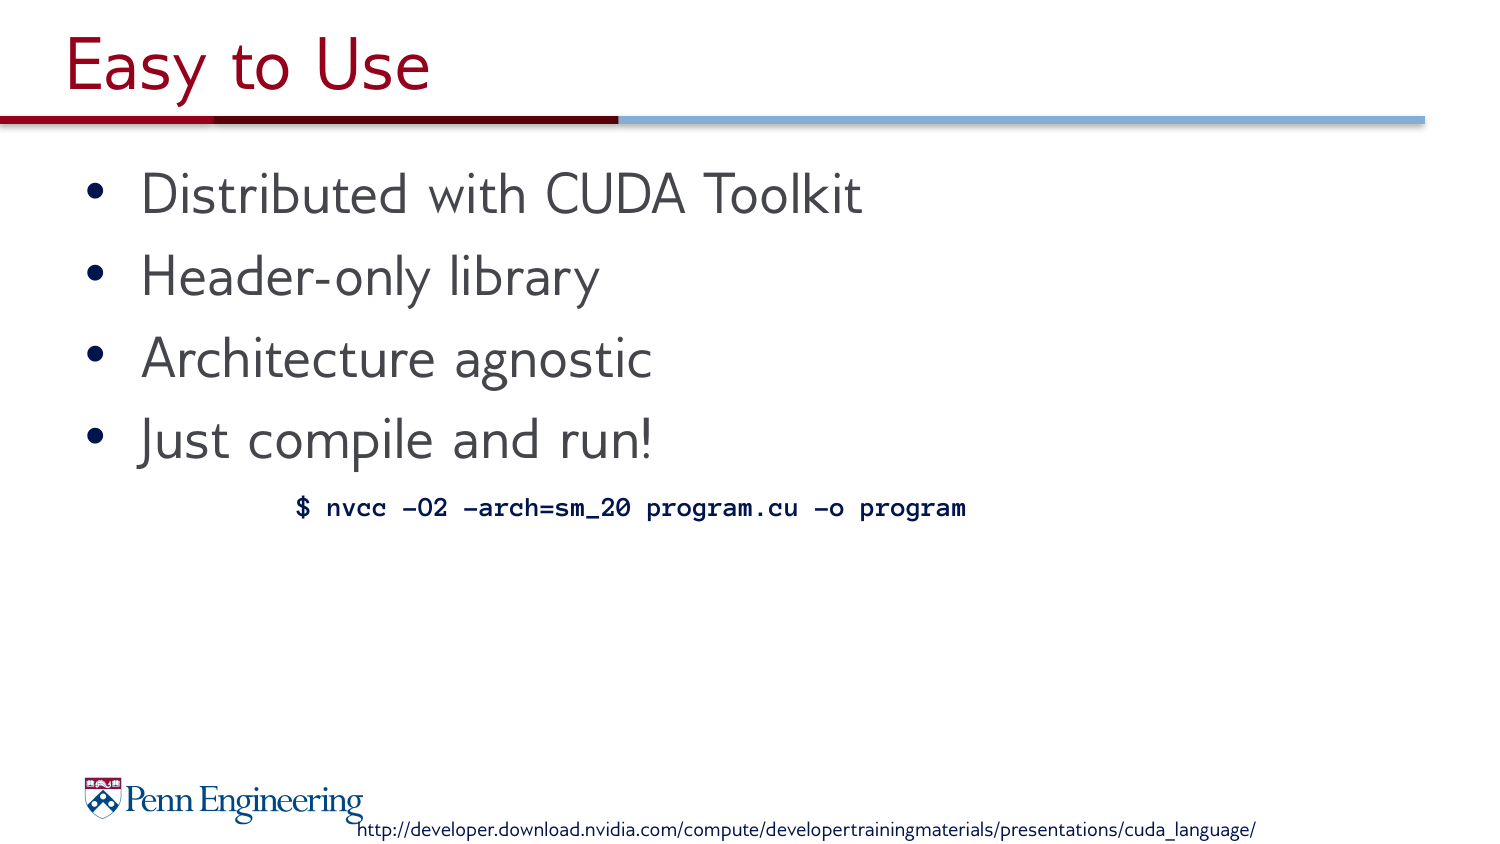

# Easy to Use
Distributed with CUDA Toolkit
Header-only library
Architecture agnostic
Just compile and run!
$ nvcc -O2 -arch=sm_20 program.cu -o program
http://developer.download.nvidia.com/compute/developertrainingmaterials/presentations/cuda_language/Introduction_to_Thrust.pptx